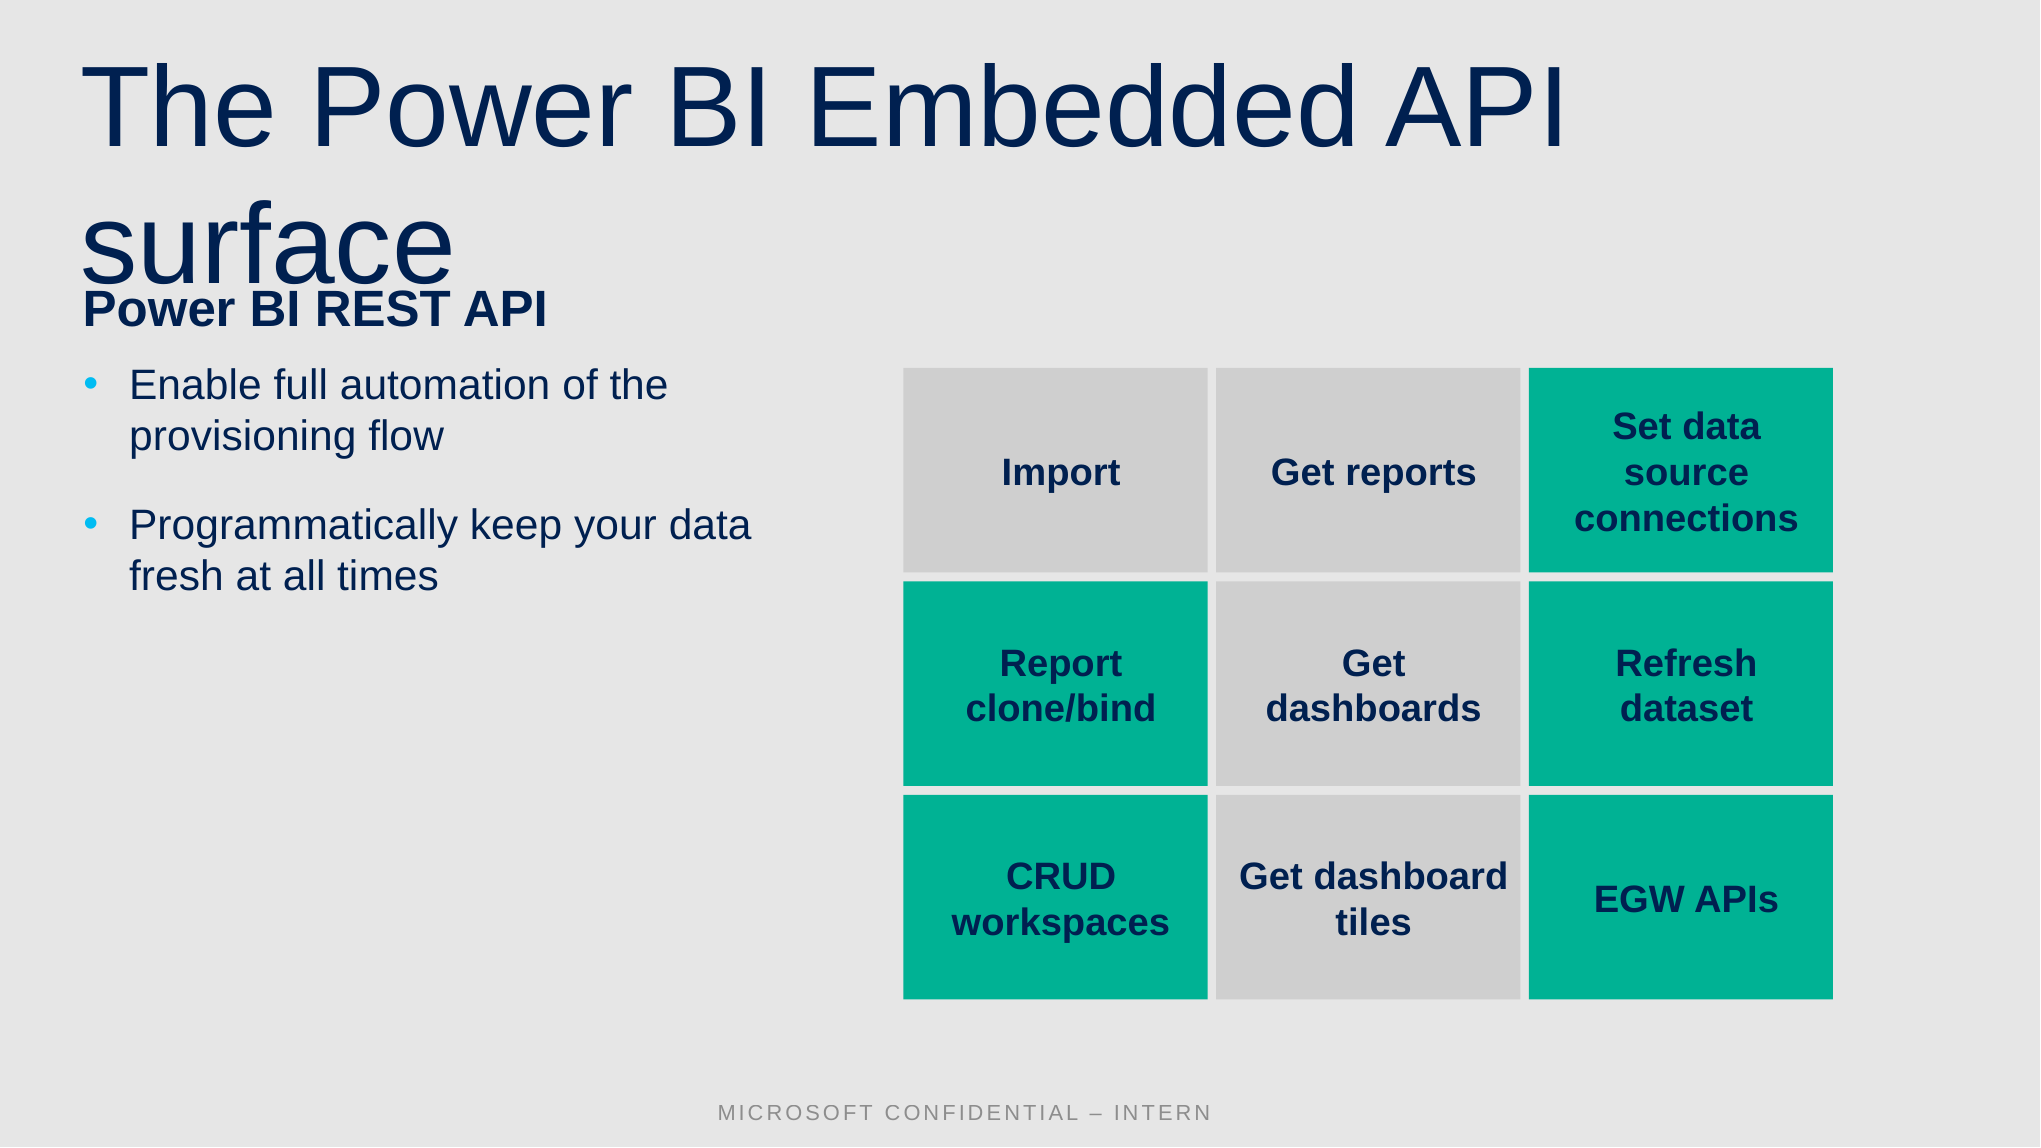

The Power BI Embedded API surface
Power BI REST API
Enable full automation of the provisioning flow
Programmatically keep your data fresh at all times
Import
Get reports
Set data source connections
Report clone/bind
Get dashboards
Refresh dataset
CRUD workspaces
Get dashboard tiles
EGW APIs